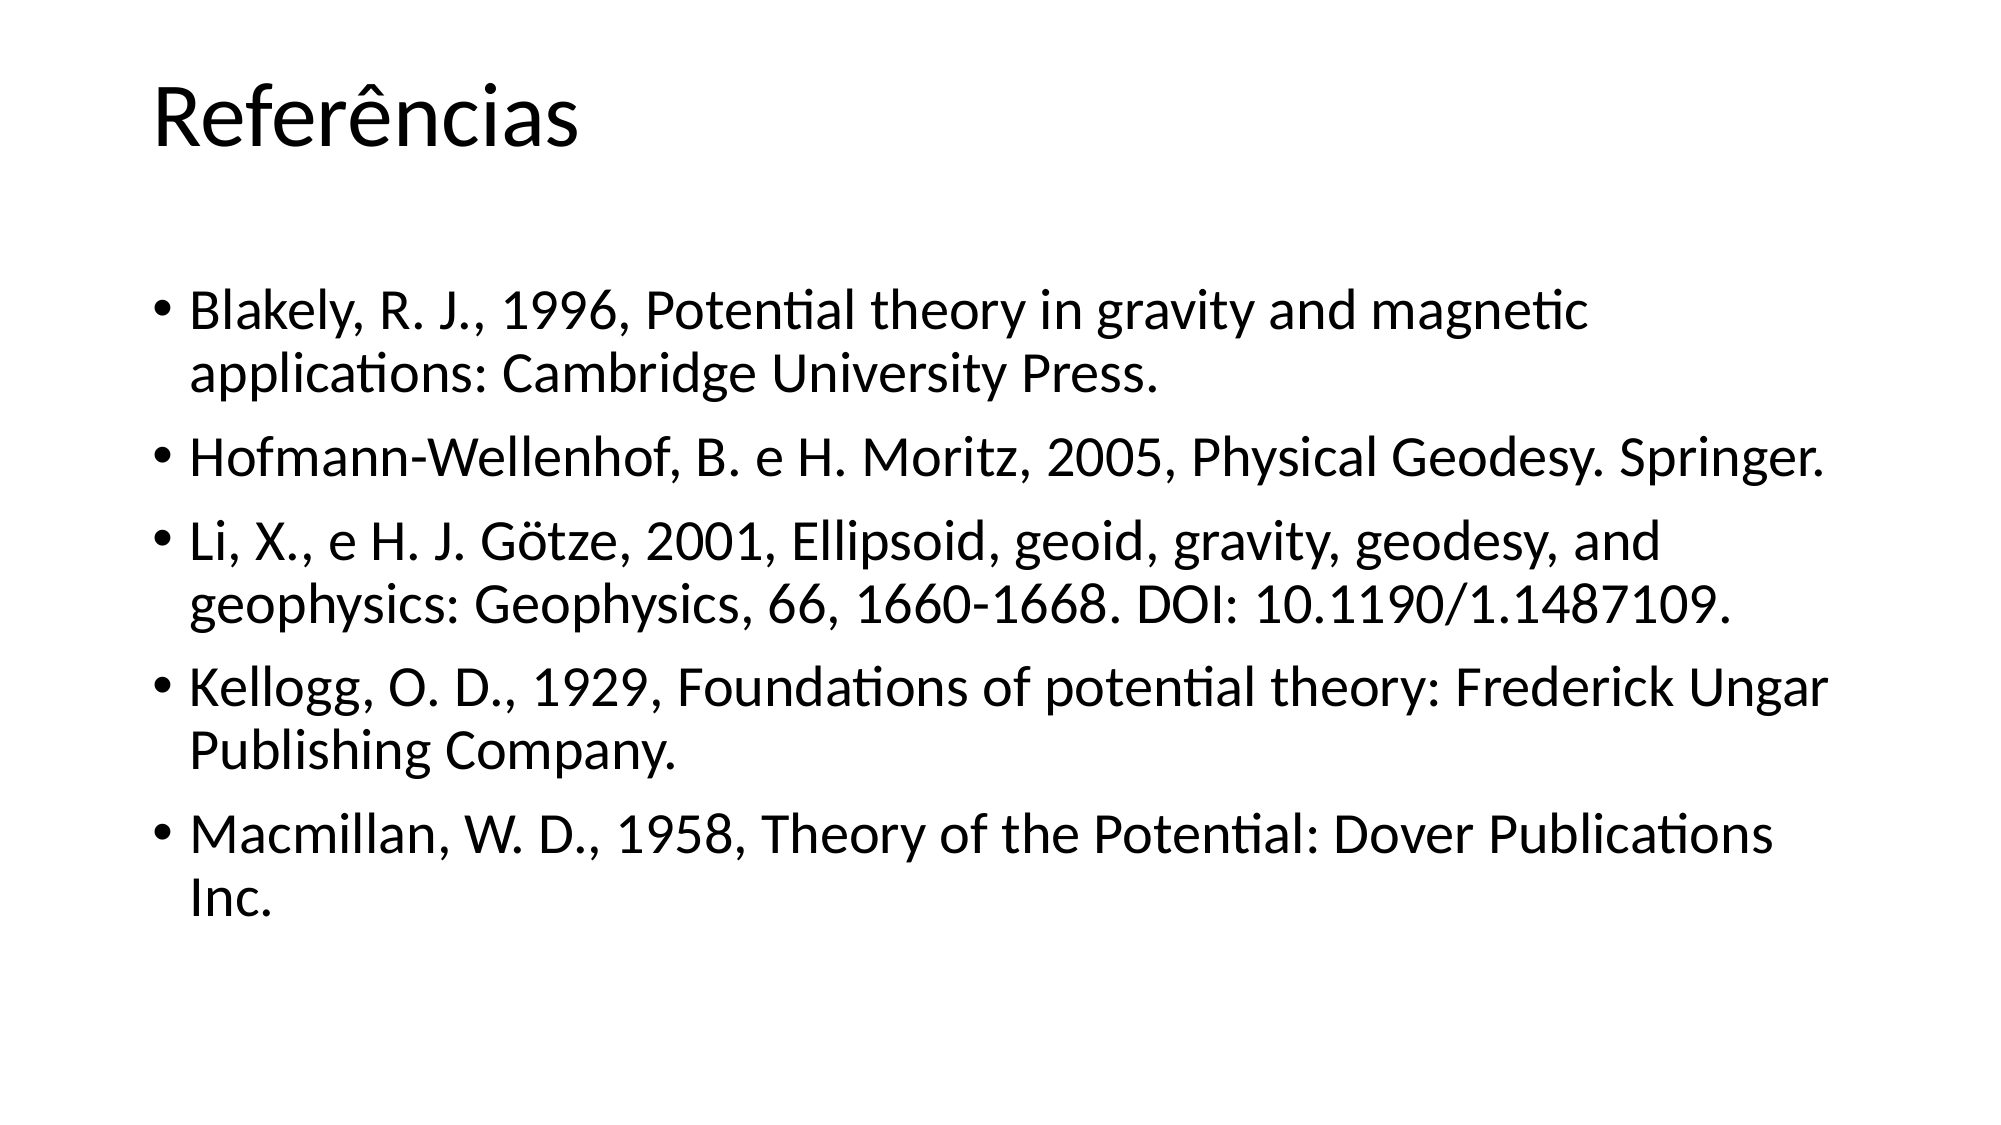

# Referências
Blakely, R. J., 1996, Potential theory in gravity and magnetic applications: Cambridge University Press.
Hofmann-Wellenhof, B. e H. Moritz, 2005, Physical Geodesy. Springer.
Li, X., e H. J. Götze, 2001, Ellipsoid, geoid, gravity, geodesy, and geophysics: Geophysics, 66, 1660-1668. DOI: 10.1190/1.1487109.
Kellogg, O. D., 1929, Foundations of potential theory: Frederick Ungar Publishing Company.
Macmillan, W. D., 1958, Theory of the Potential: Dover Publications Inc.